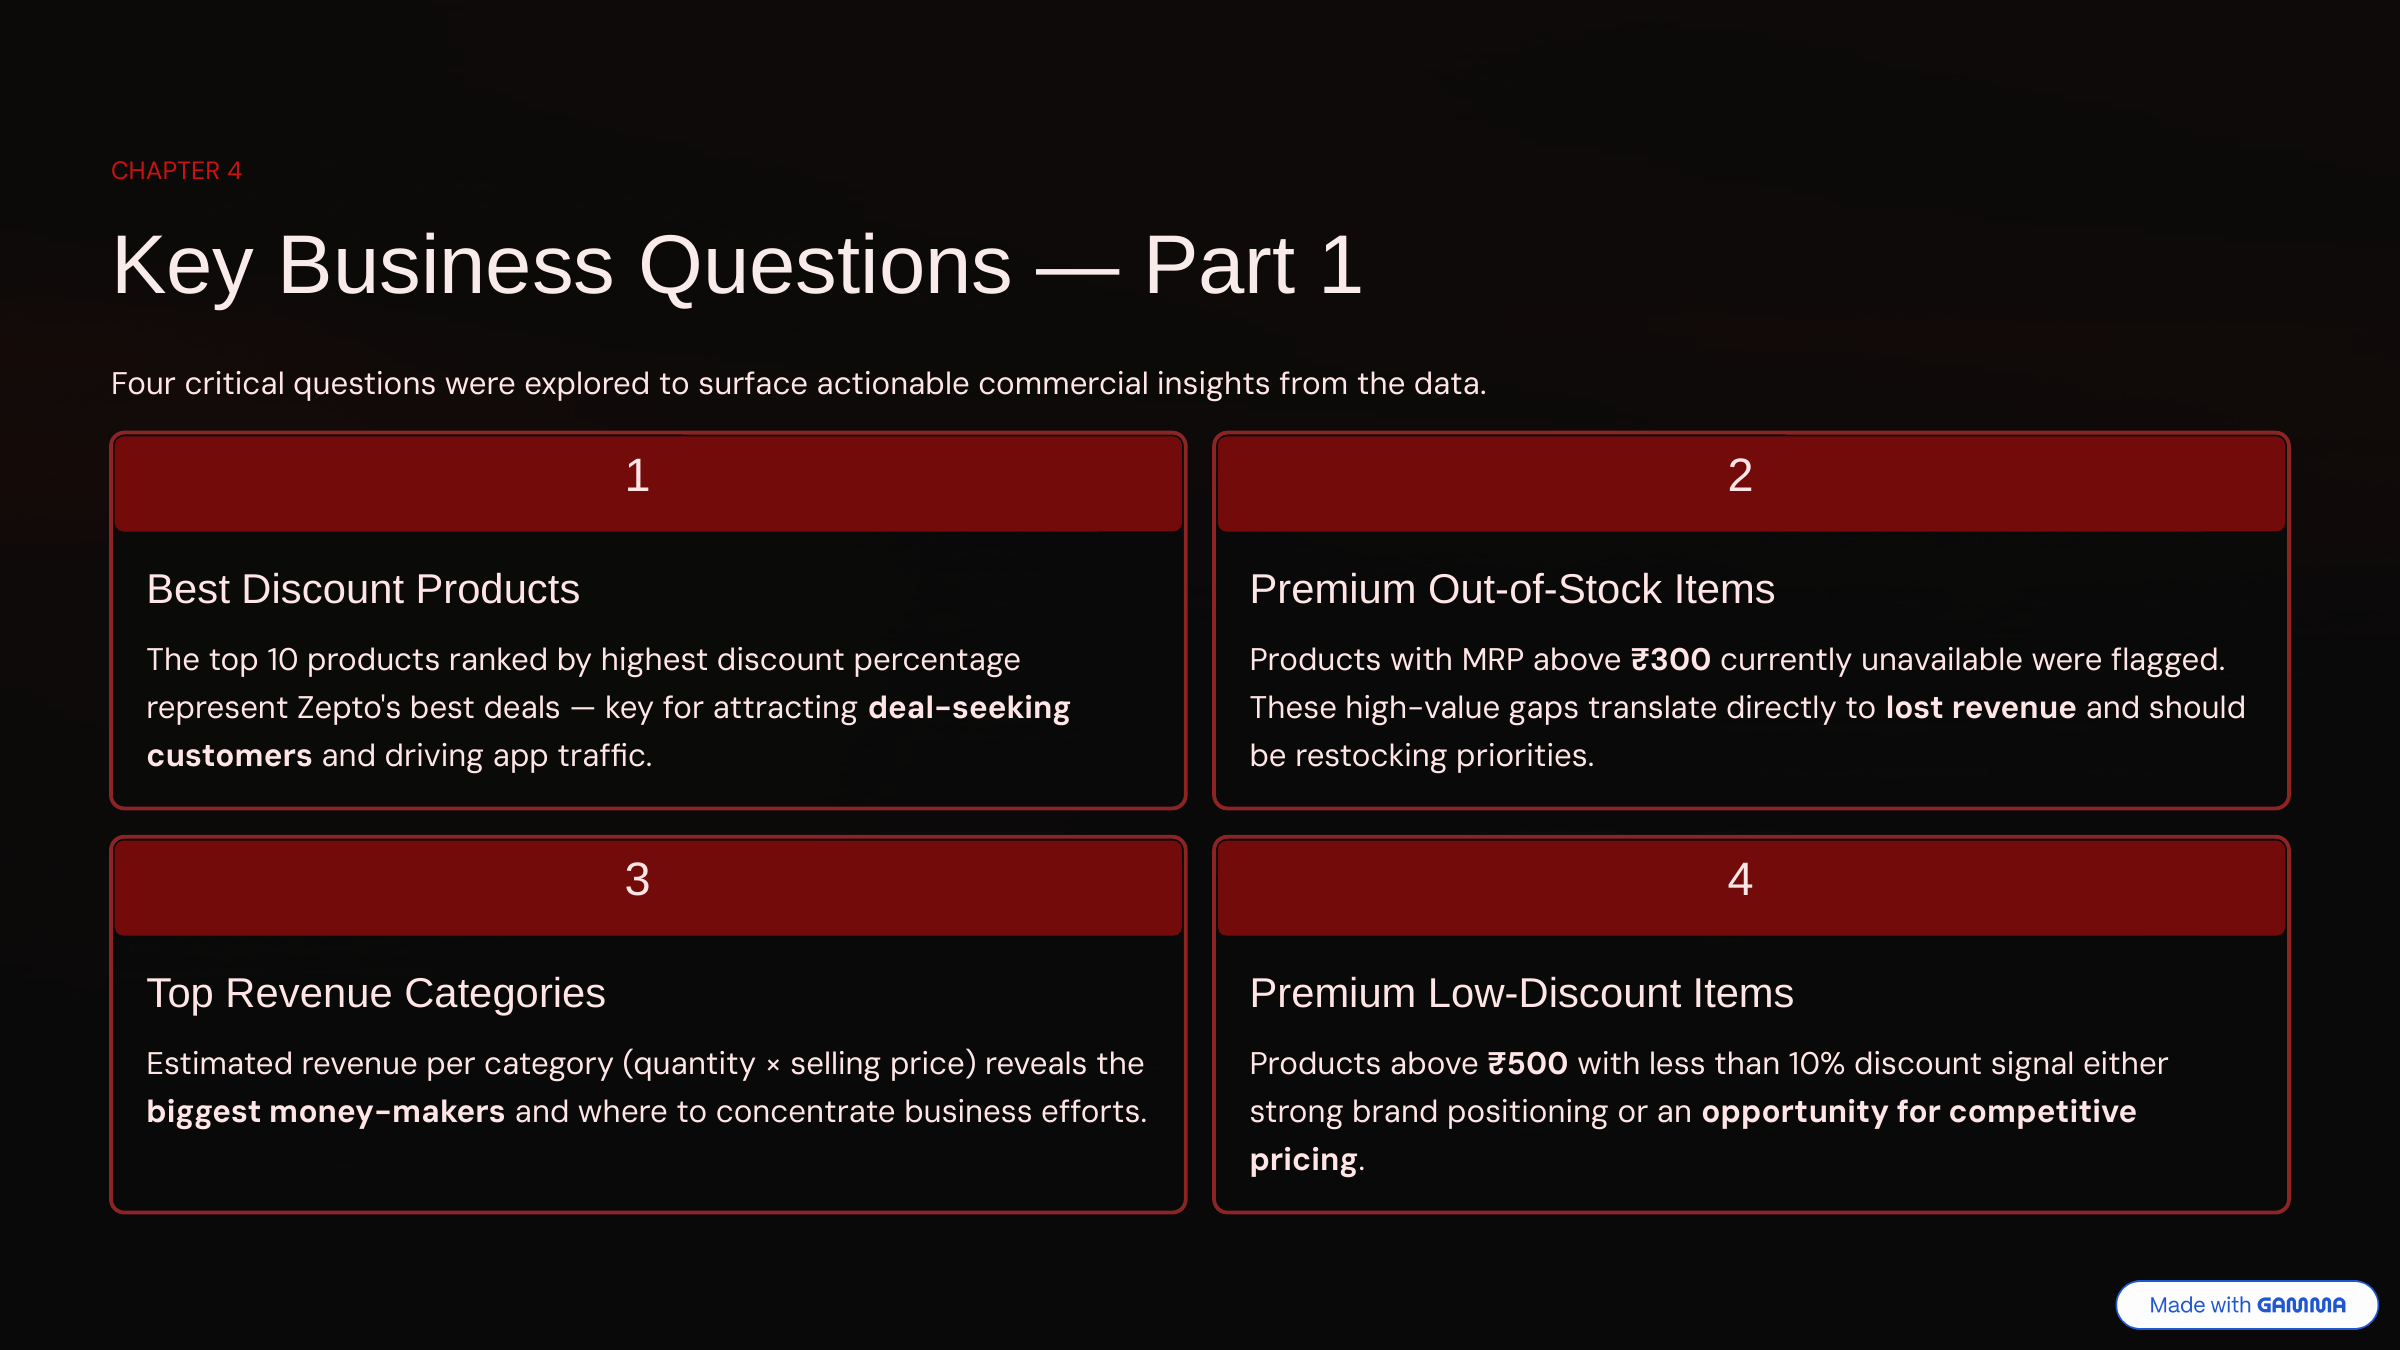

CHAPTER 4
Key Business Questions — Part 1
Four critical questions were explored to surface actionable commercial insights from the data.

1
2
Best Discount Products
Premium Out-of-Stock Items
The top 10 products ranked by highest discount percentage represent Zepto's best deals — key for attracting deal-seeking customers and driving app traffic.
Products with MRP above ₹300 currently unavailable were flagged. These high-value gaps translate directly to lost revenue and should be restocking priorities.

3
4
Top Revenue Categories
Premium Low-Discount Items
Estimated revenue per category (quantity × selling price) reveals the biggest money-makers and where to concentrate business efforts.
Products above ₹500 with less than 10% discount signal either strong brand positioning or an opportunity for competitive pricing.